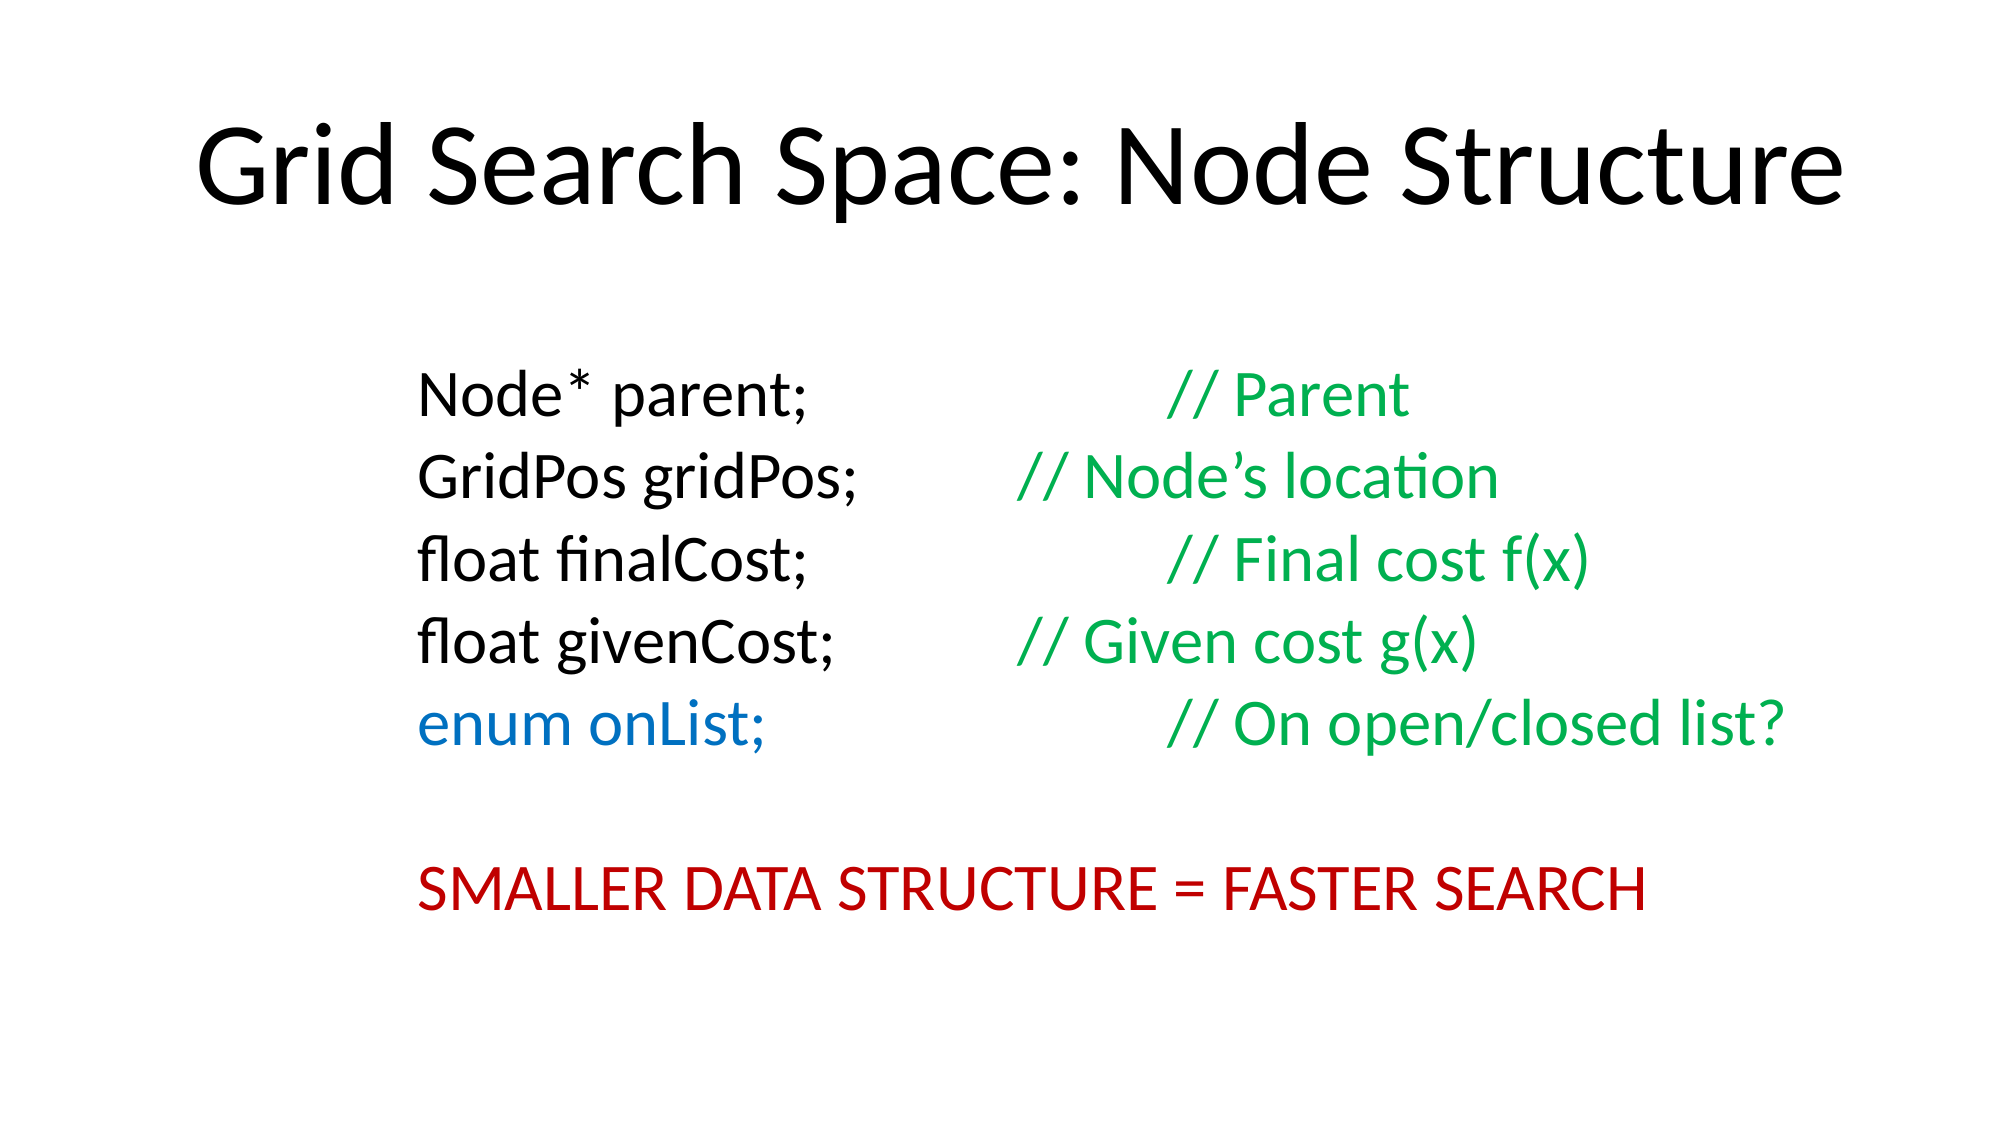

# Grid Search Space: Node Structure
Node* parent;			// Parent
GridPos gridPos;		// Node’s location
float finalCost;			// Final cost f(x)
float givenCost;		// Given cost g(x)
enum onList;			// On open/closed list?

SMALLER DATA STRUCTURE = FASTER SEARCH